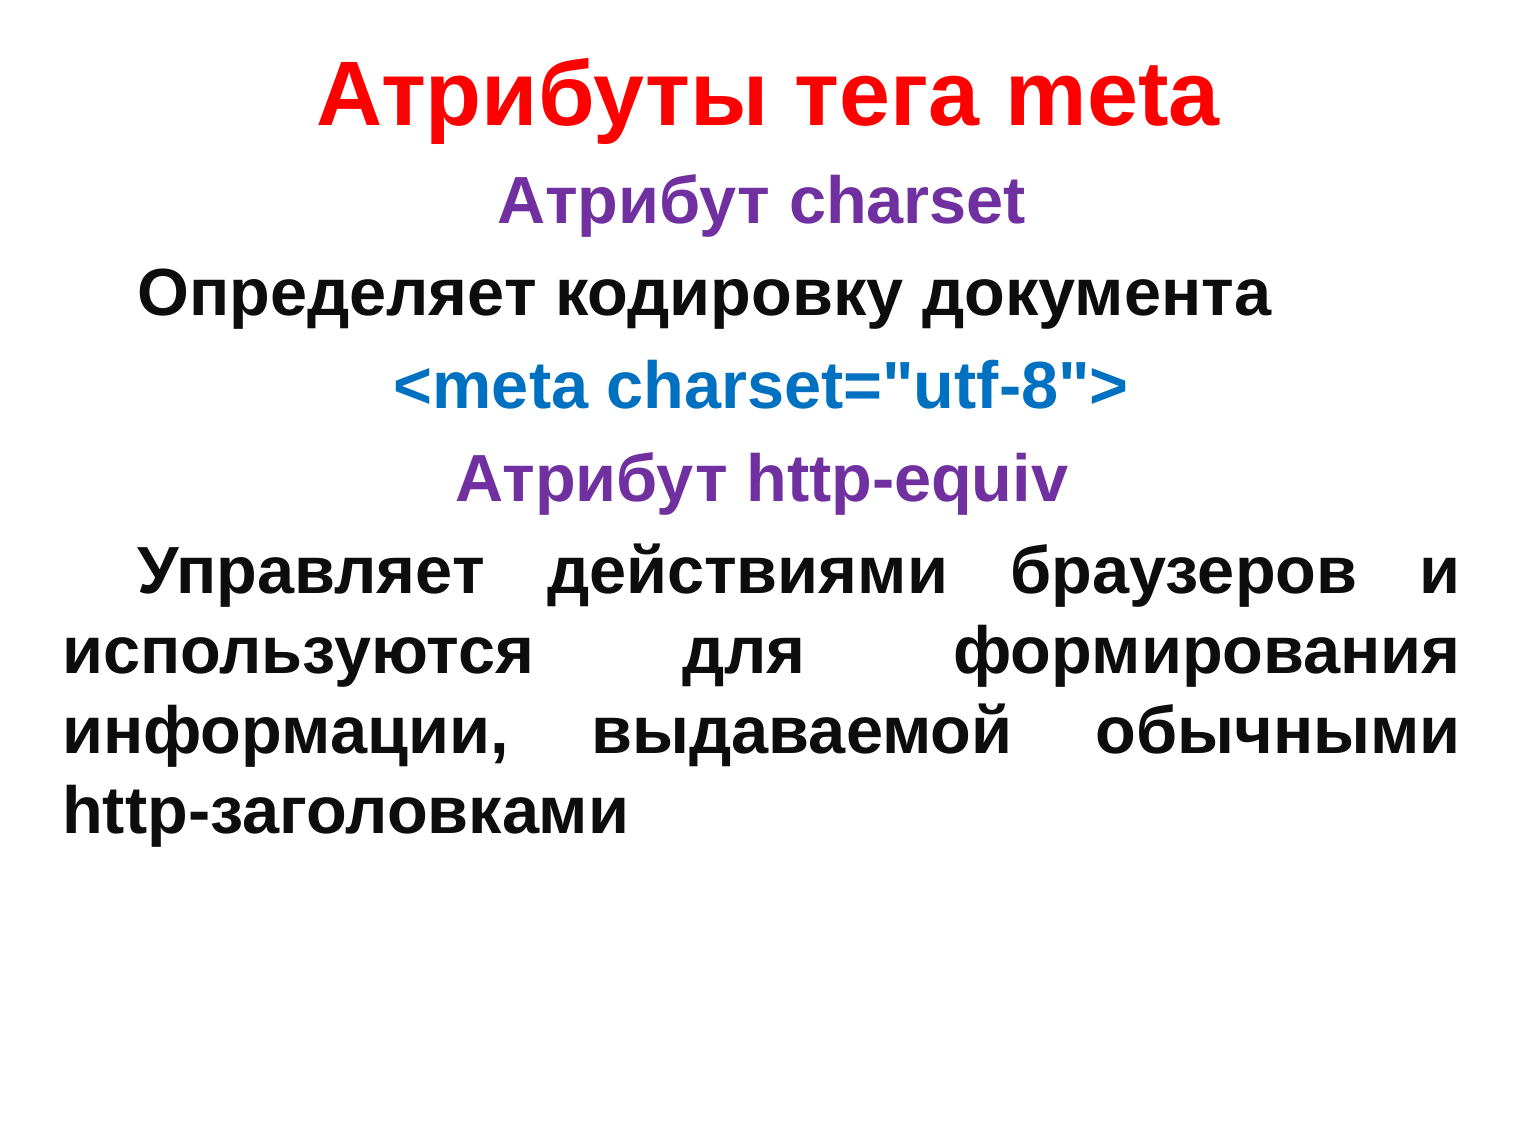

# Атрибуты тега meta
Атрибут charset
Определяет кодировку документа
<meta charset="utf-8">
Атрибут http-equiv
Управляет действиями браузеров и используются для формирования информации, выдаваемой обычными http-заголовками